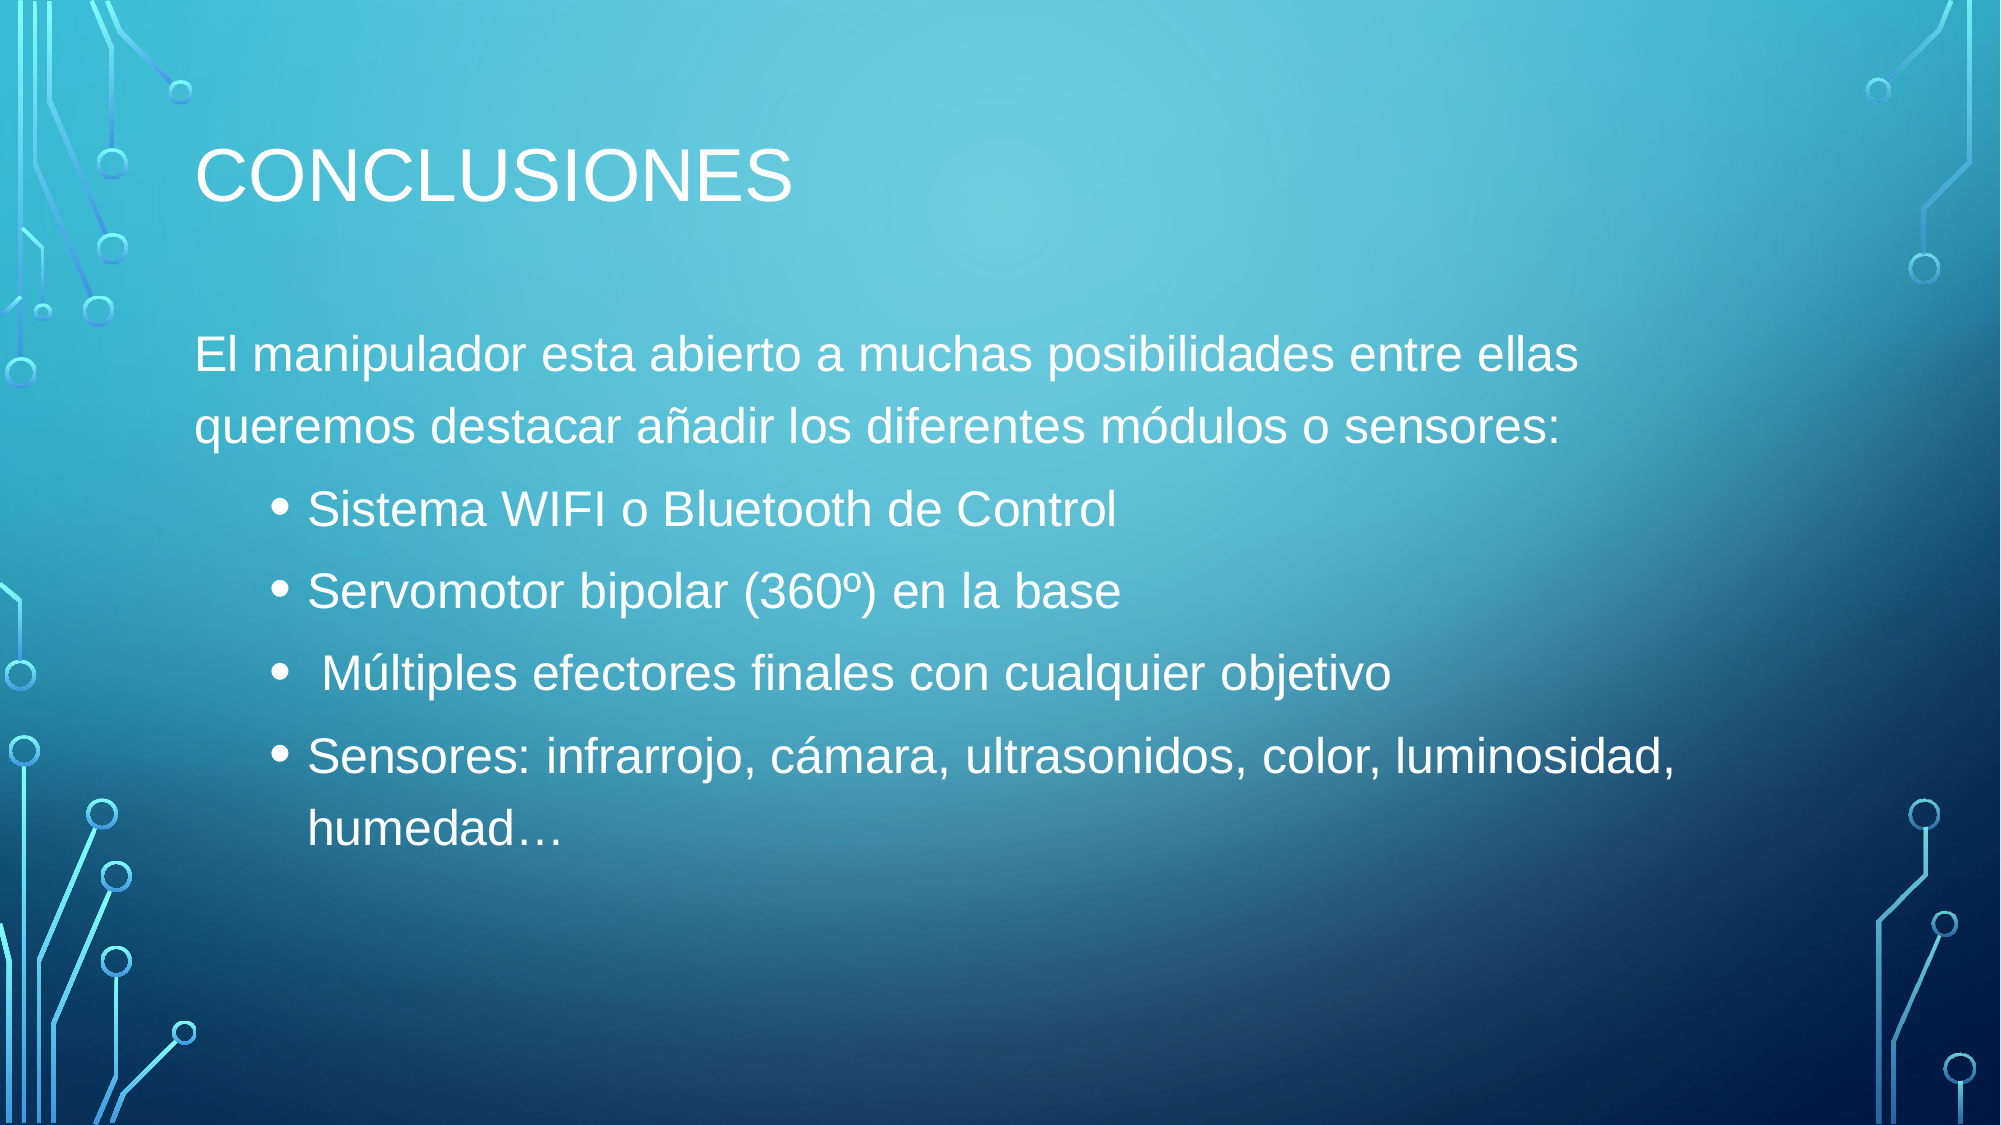

# Conclusiones
El manipulador esta abierto a muchas posibilidades entre ellas queremos destacar añadir los diferentes módulos o sensores:
Sistema WIFI o Bluetooth de Control
Servomotor bipolar (360º) en la base
 Múltiples efectores finales con cualquier objetivo
Sensores: infrarrojo, cámara, ultrasonidos, color, luminosidad, humedad…